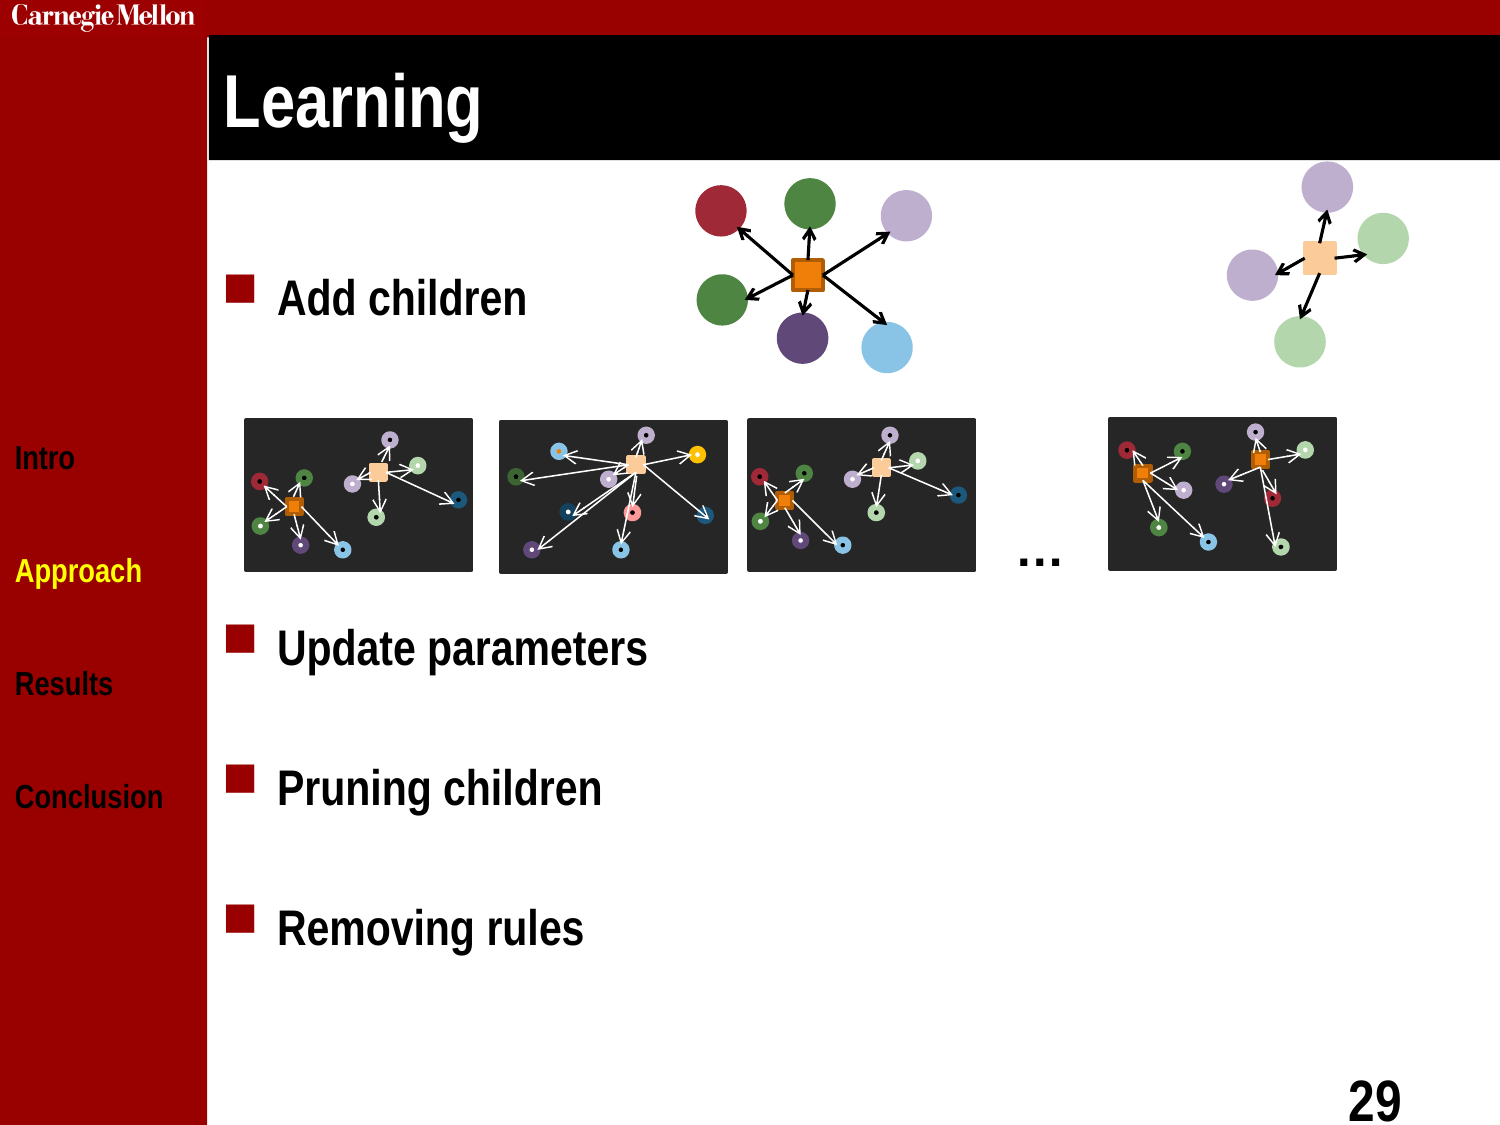

# Learning

Intro

Approach

Results

Conclusion
Add children

Update parameters

Pruning children

Removing rules

…